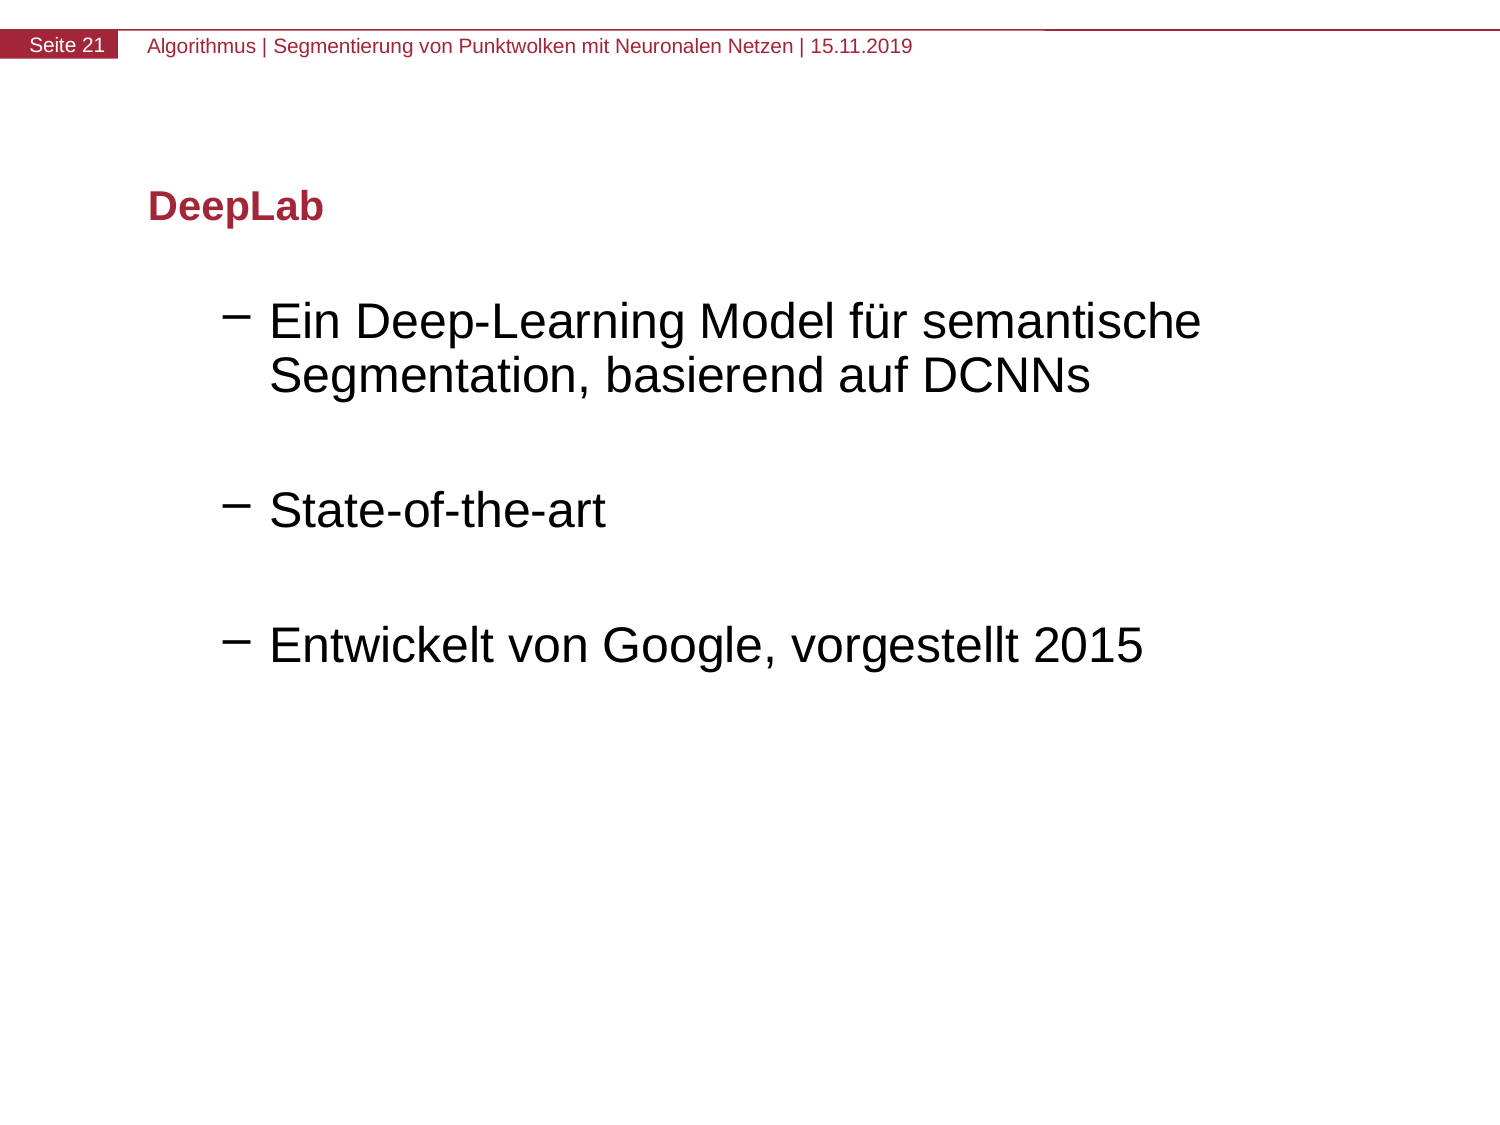

# DeepLab
Ein Deep-Learning Model für semantische Segmentation, basierend auf DCNNs

State-of-the-art

Entwickelt von Google, vorgestellt 2015